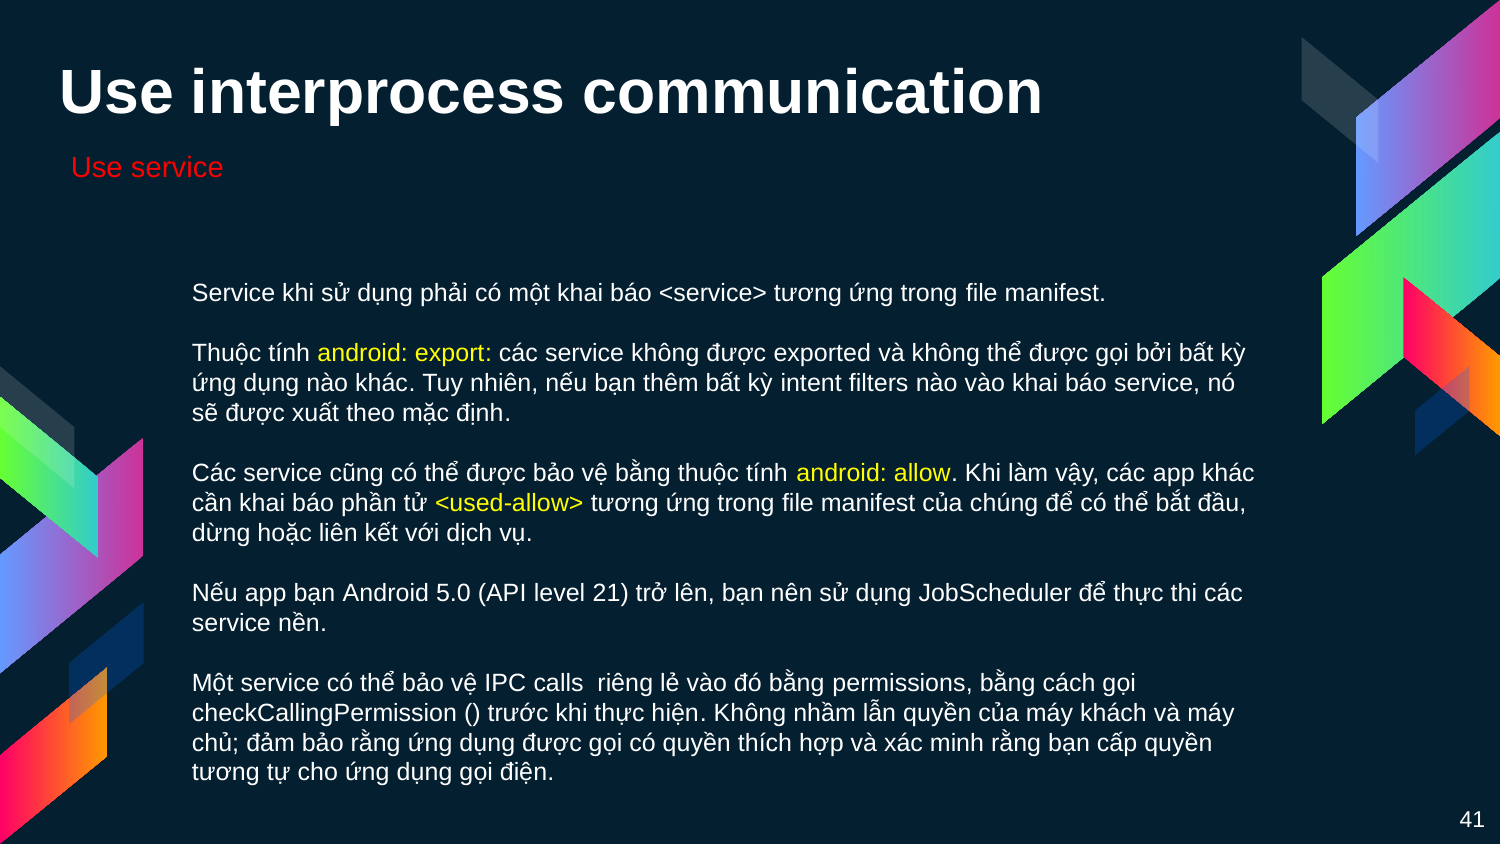

Use interprocess communication
Use service
Service khi sử dụng phải có một khai báo <service> tương ứng trong file manifest.

Thuộc tính android: export: các service không được exported và không thể được gọi bởi bất kỳ ứng dụng nào khác. Tuy nhiên, nếu bạn thêm bất kỳ intent filters nào vào khai báo service, nó sẽ được xuất theo mặc định.

Các service cũng có thể được bảo vệ bằng thuộc tính android: allow. Khi làm vậy, các app khác cần khai báo phần tử <used-allow> tương ứng trong file manifest của chúng để có thể bắt đầu, dừng hoặc liên kết với dịch vụ.

Nếu app bạn Android 5.0 (API level 21) trở lên, bạn nên sử dụng JobScheduler để thực thi các service nền.

Một service có thể bảo vệ IPC calls  riêng lẻ vào đó bằng permissions, bằng cách gọi checkCallingPermission () trước khi thực hiện. Không nhầm lẫn quyền của máy khách và máy chủ; đảm bảo rằng ứng dụng được gọi có quyền thích hợp và xác minh rằng bạn cấp quyền tương tự cho ứng dụng gọi điện.

41